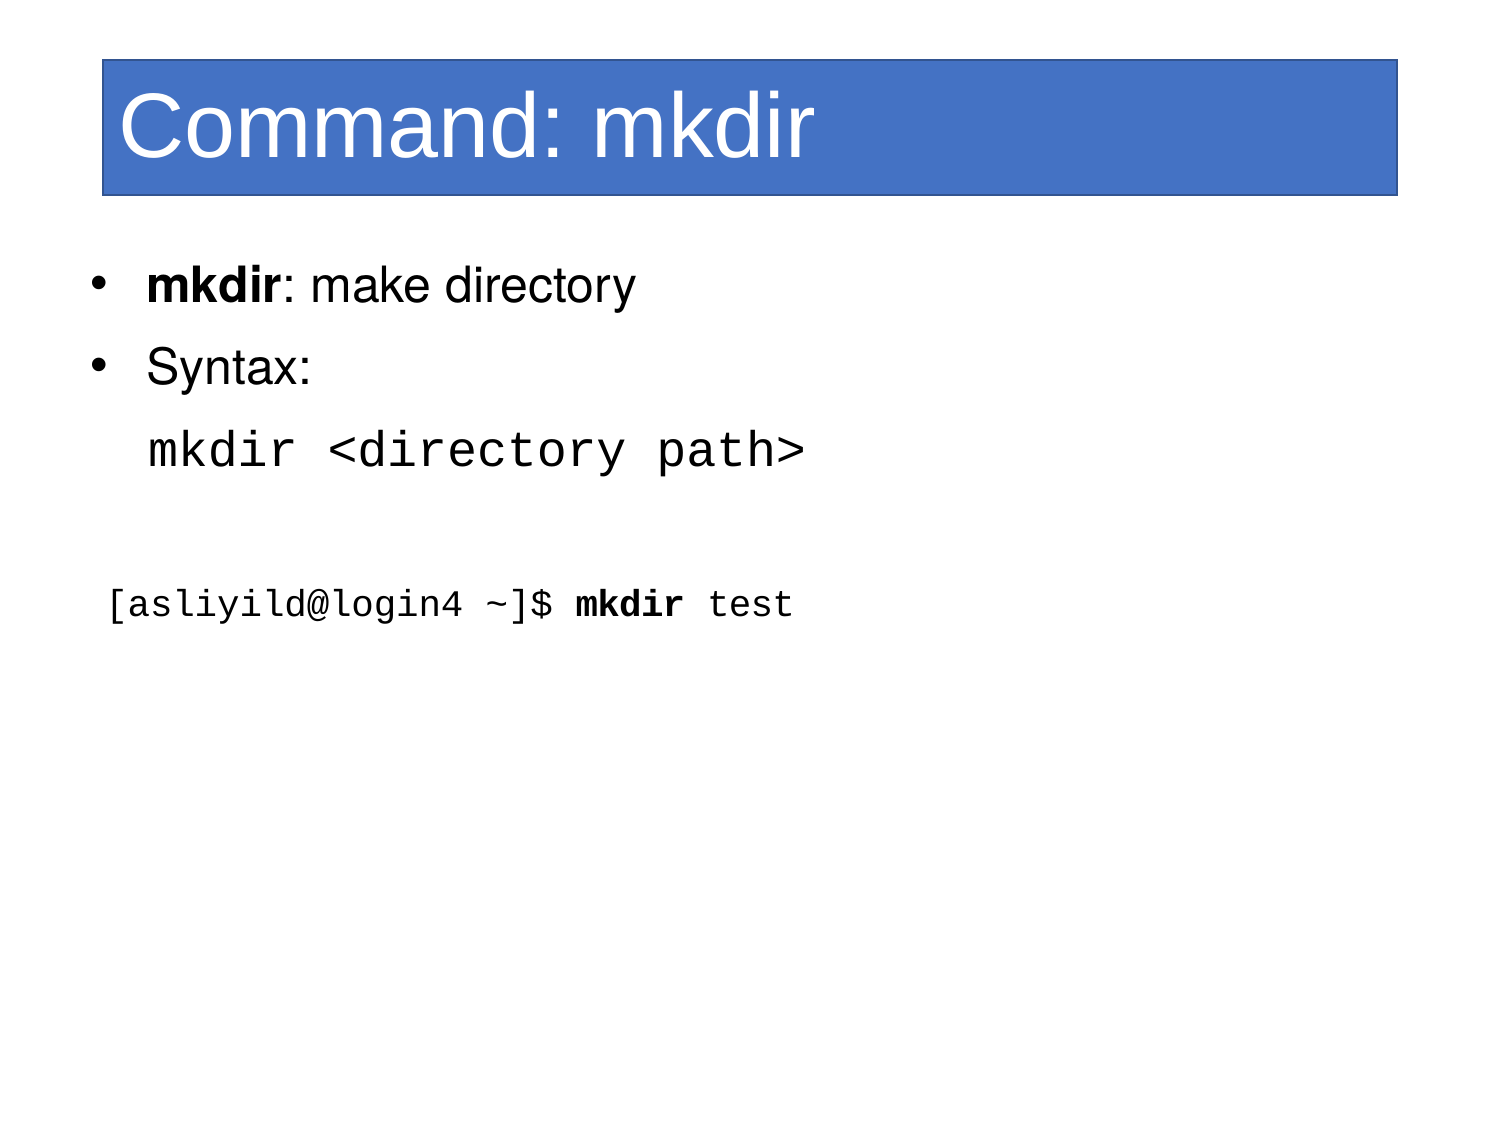

Command: mkdir
mkdir: make directory
Syntax:
	mkdir <directory path>
[asliyild@login4 ~]$ mkdir test